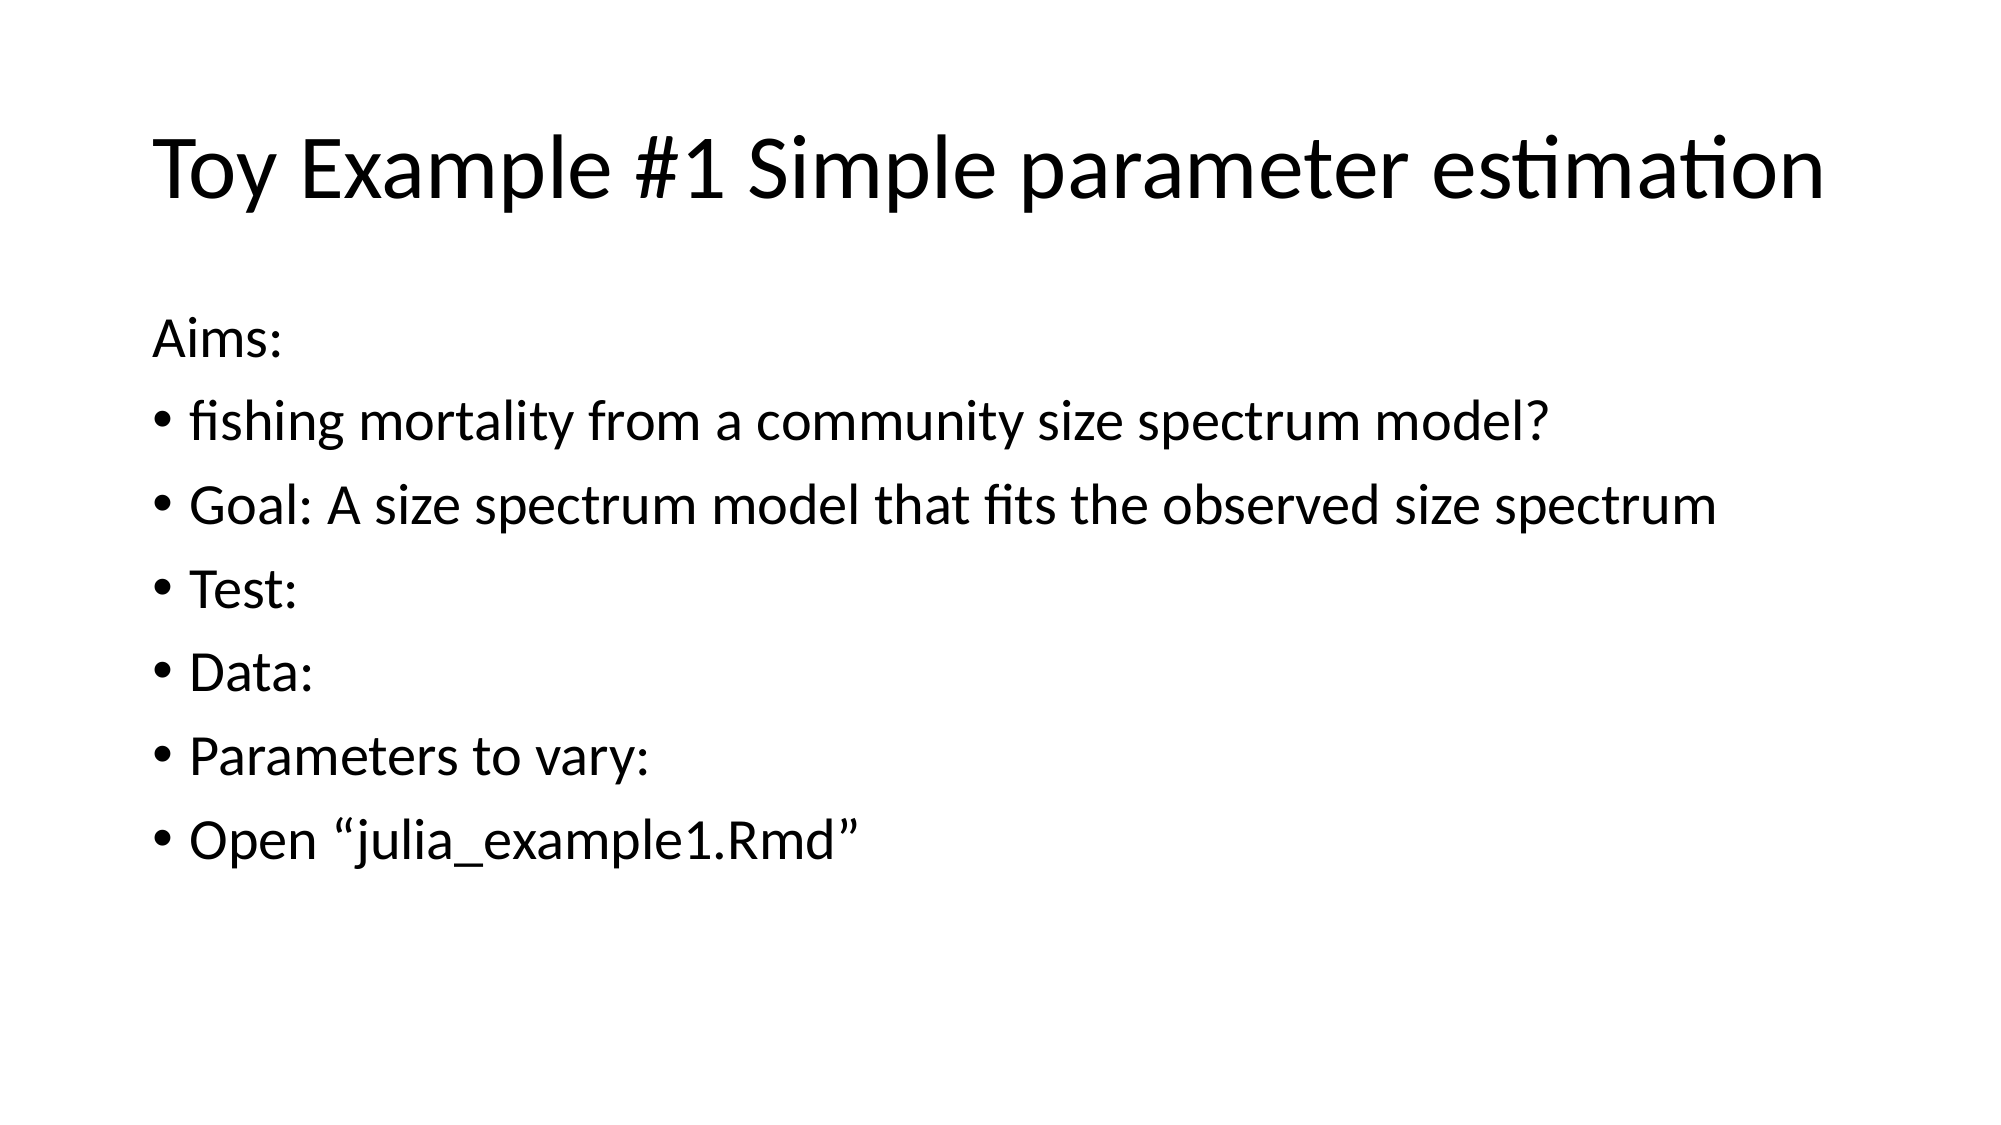

# Toy Example #1 Simple parameter estimation
Aims:
fishing mortality from a community size spectrum model?
Goal: A size spectrum model that fits the observed size spectrum
Test:
Data:
Parameters to vary:
Open “julia_example1.Rmd”